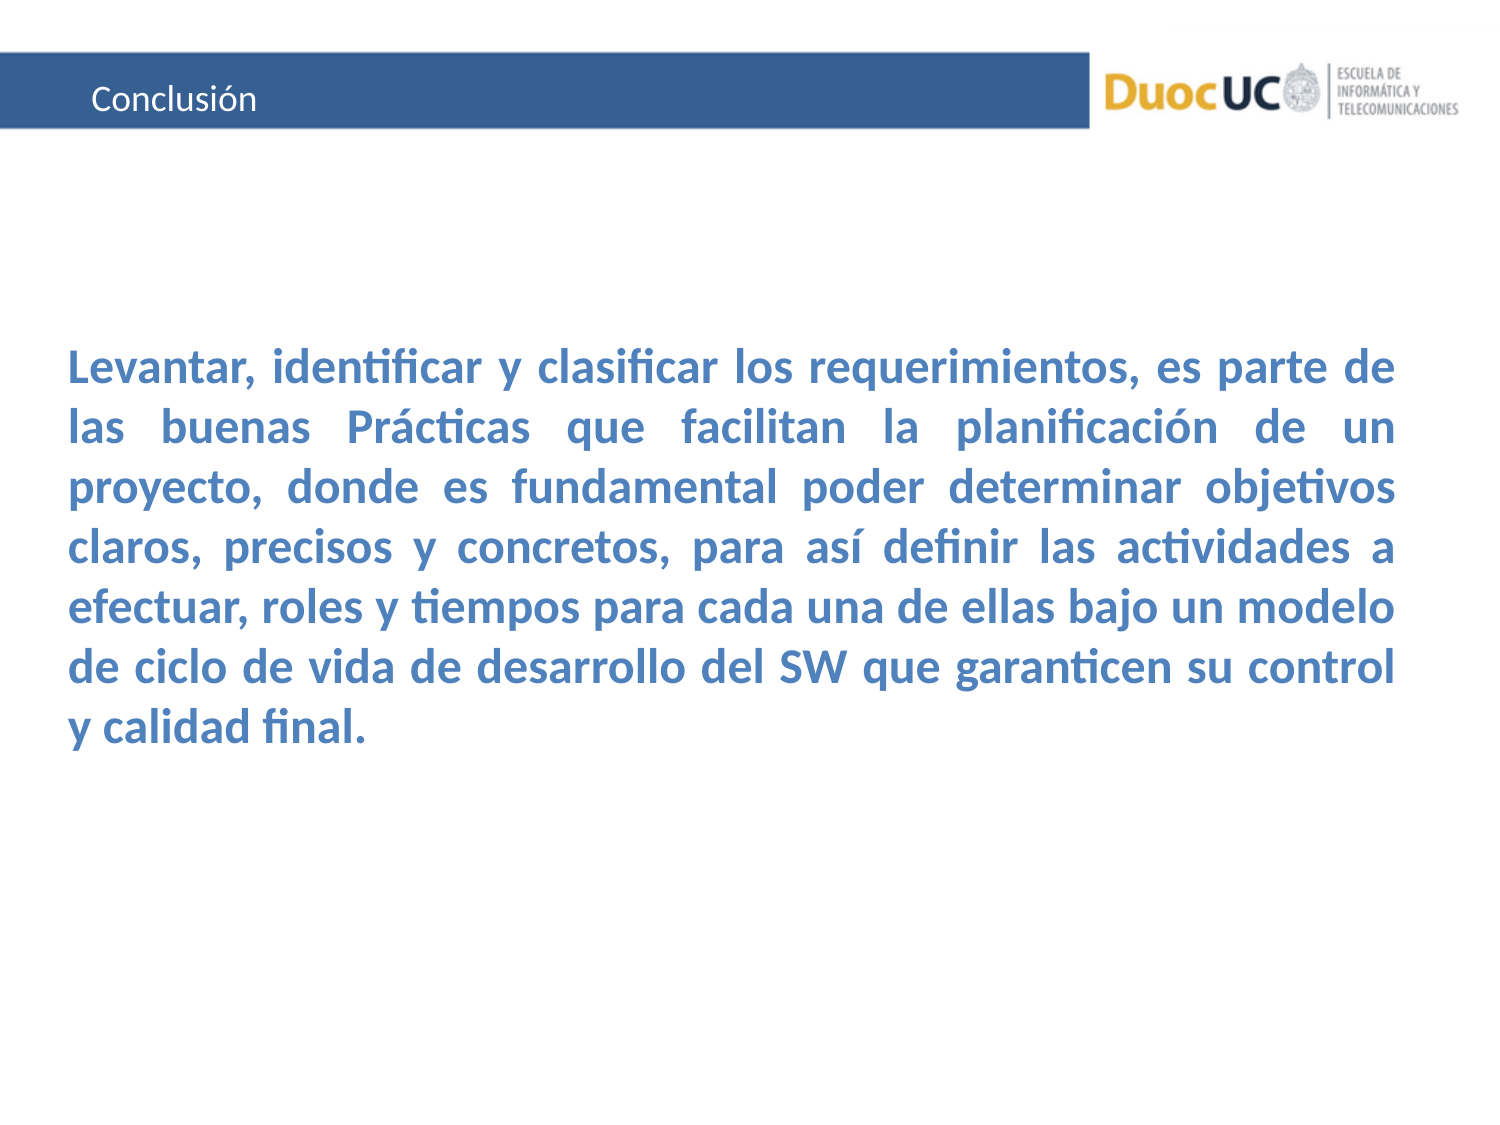

Conclusión
Levantar, identificar y clasificar los requerimientos, es parte de las buenas Prácticas que facilitan la planificación de un proyecto, donde es fundamental poder determinar objetivos claros, precisos y concretos, para así definir las actividades a efectuar, roles y tiempos para cada una de ellas bajo un modelo de ciclo de vida de desarrollo del SW que garanticen su control y calidad final.